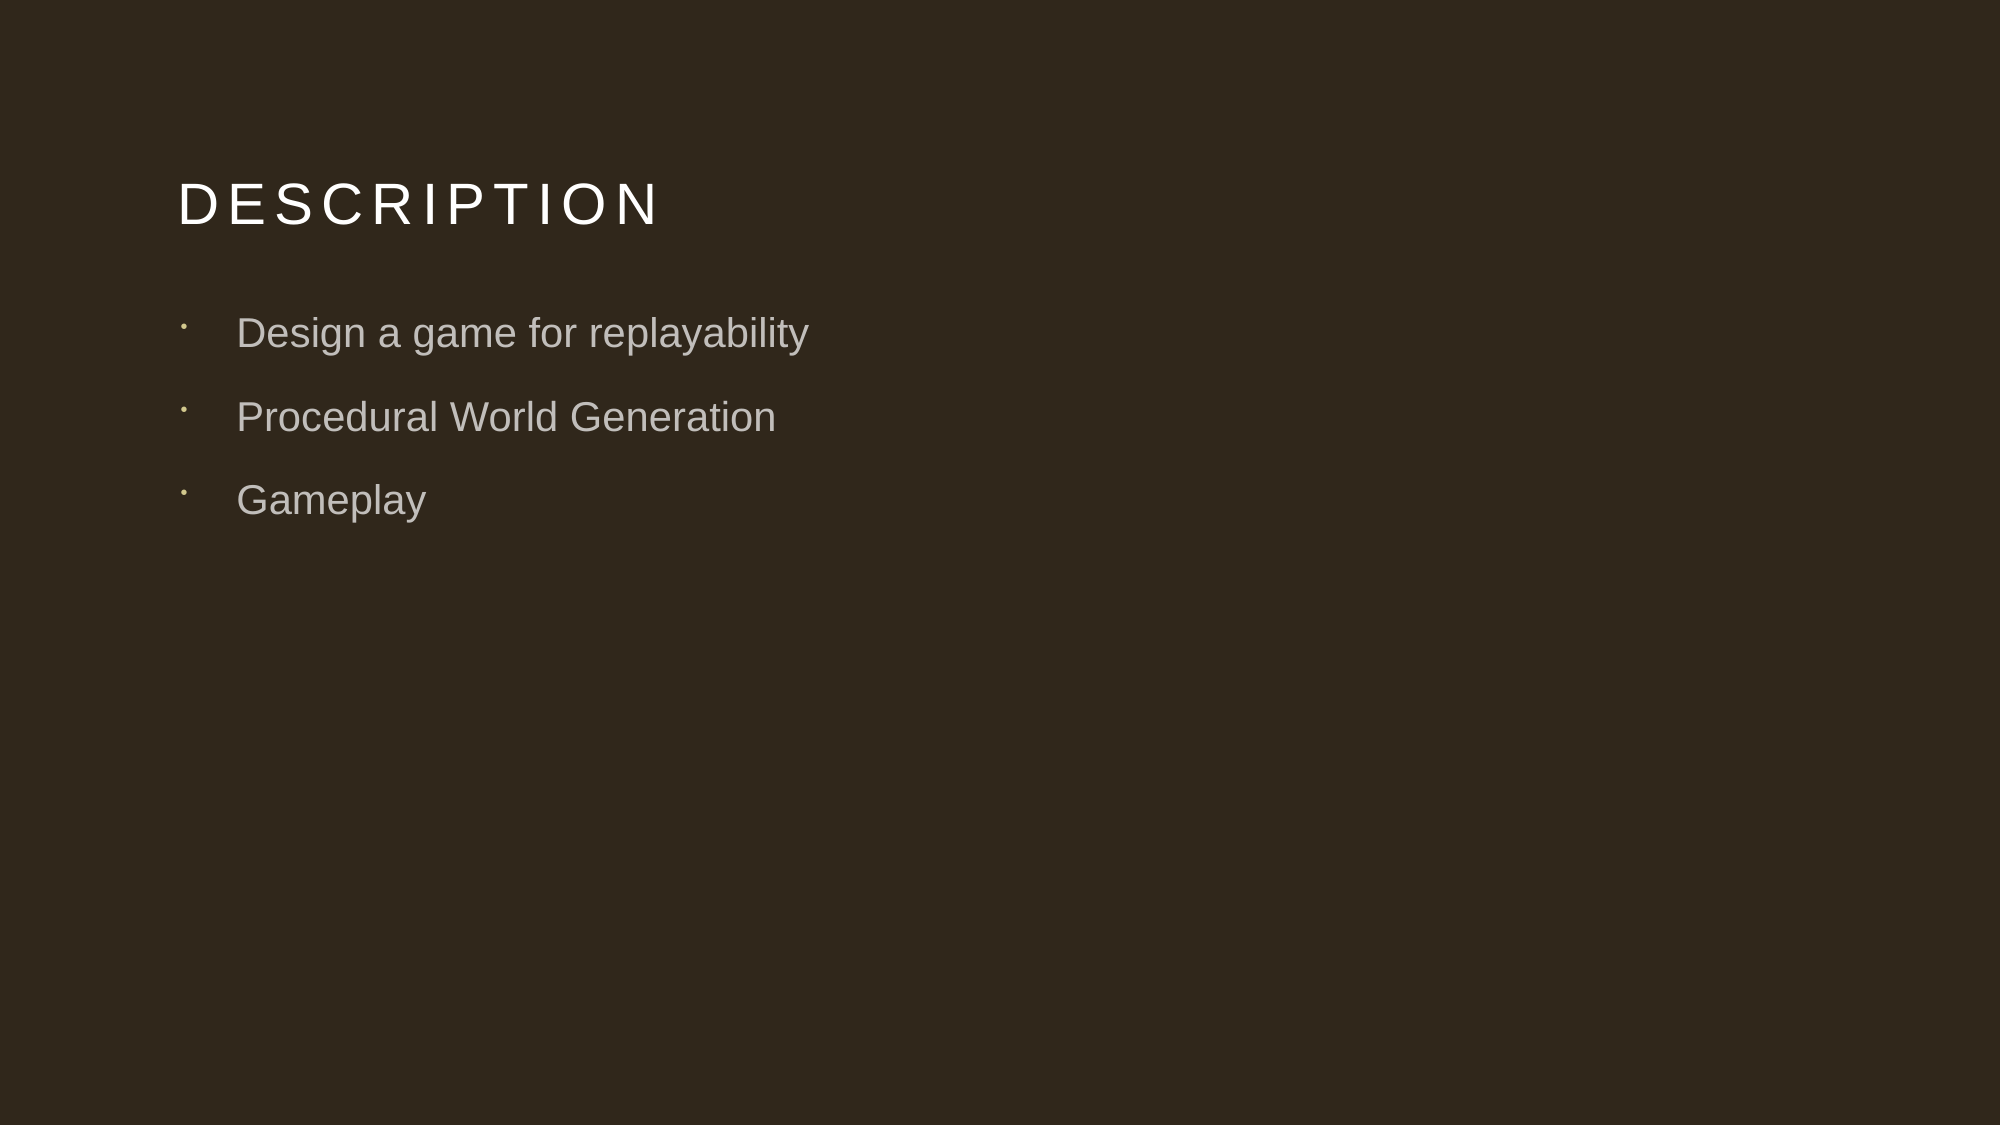

# Description
Design a game for replayability
Procedural World Generation
Gameplay